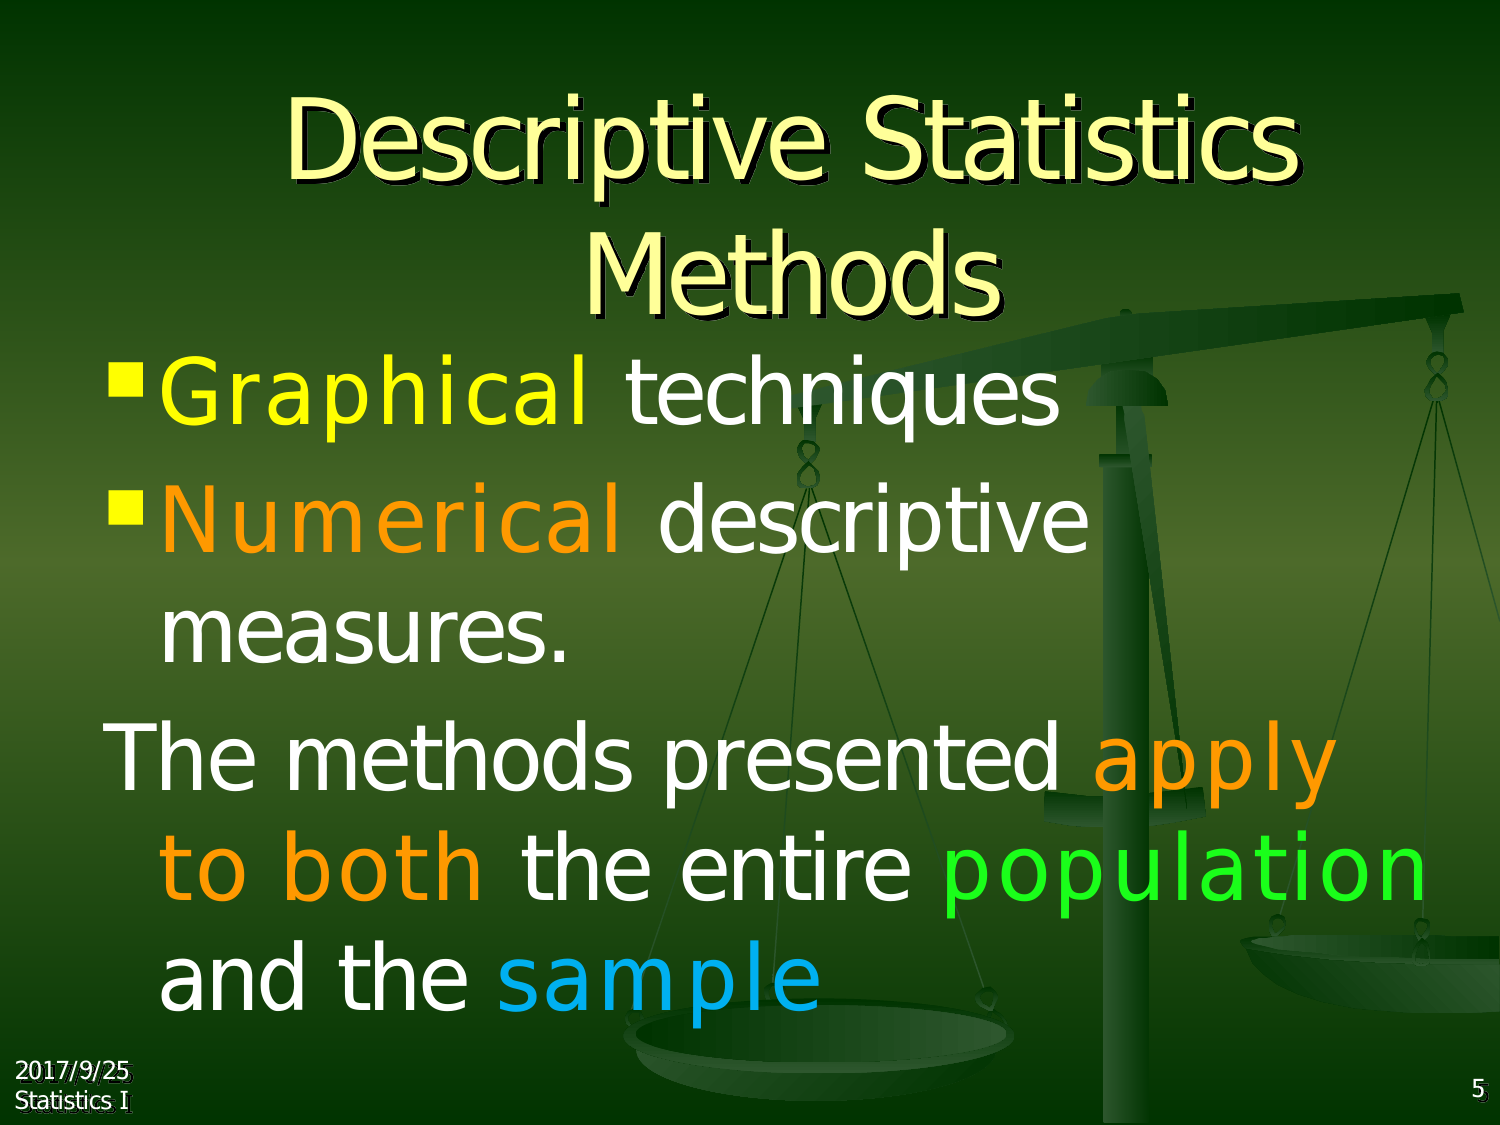

# Descriptive Statistics Methods
Graphical techniques
Numerical descriptive measures.
The methods presented apply to both the entire population and the sample
2017/9/25
Statistics I
5